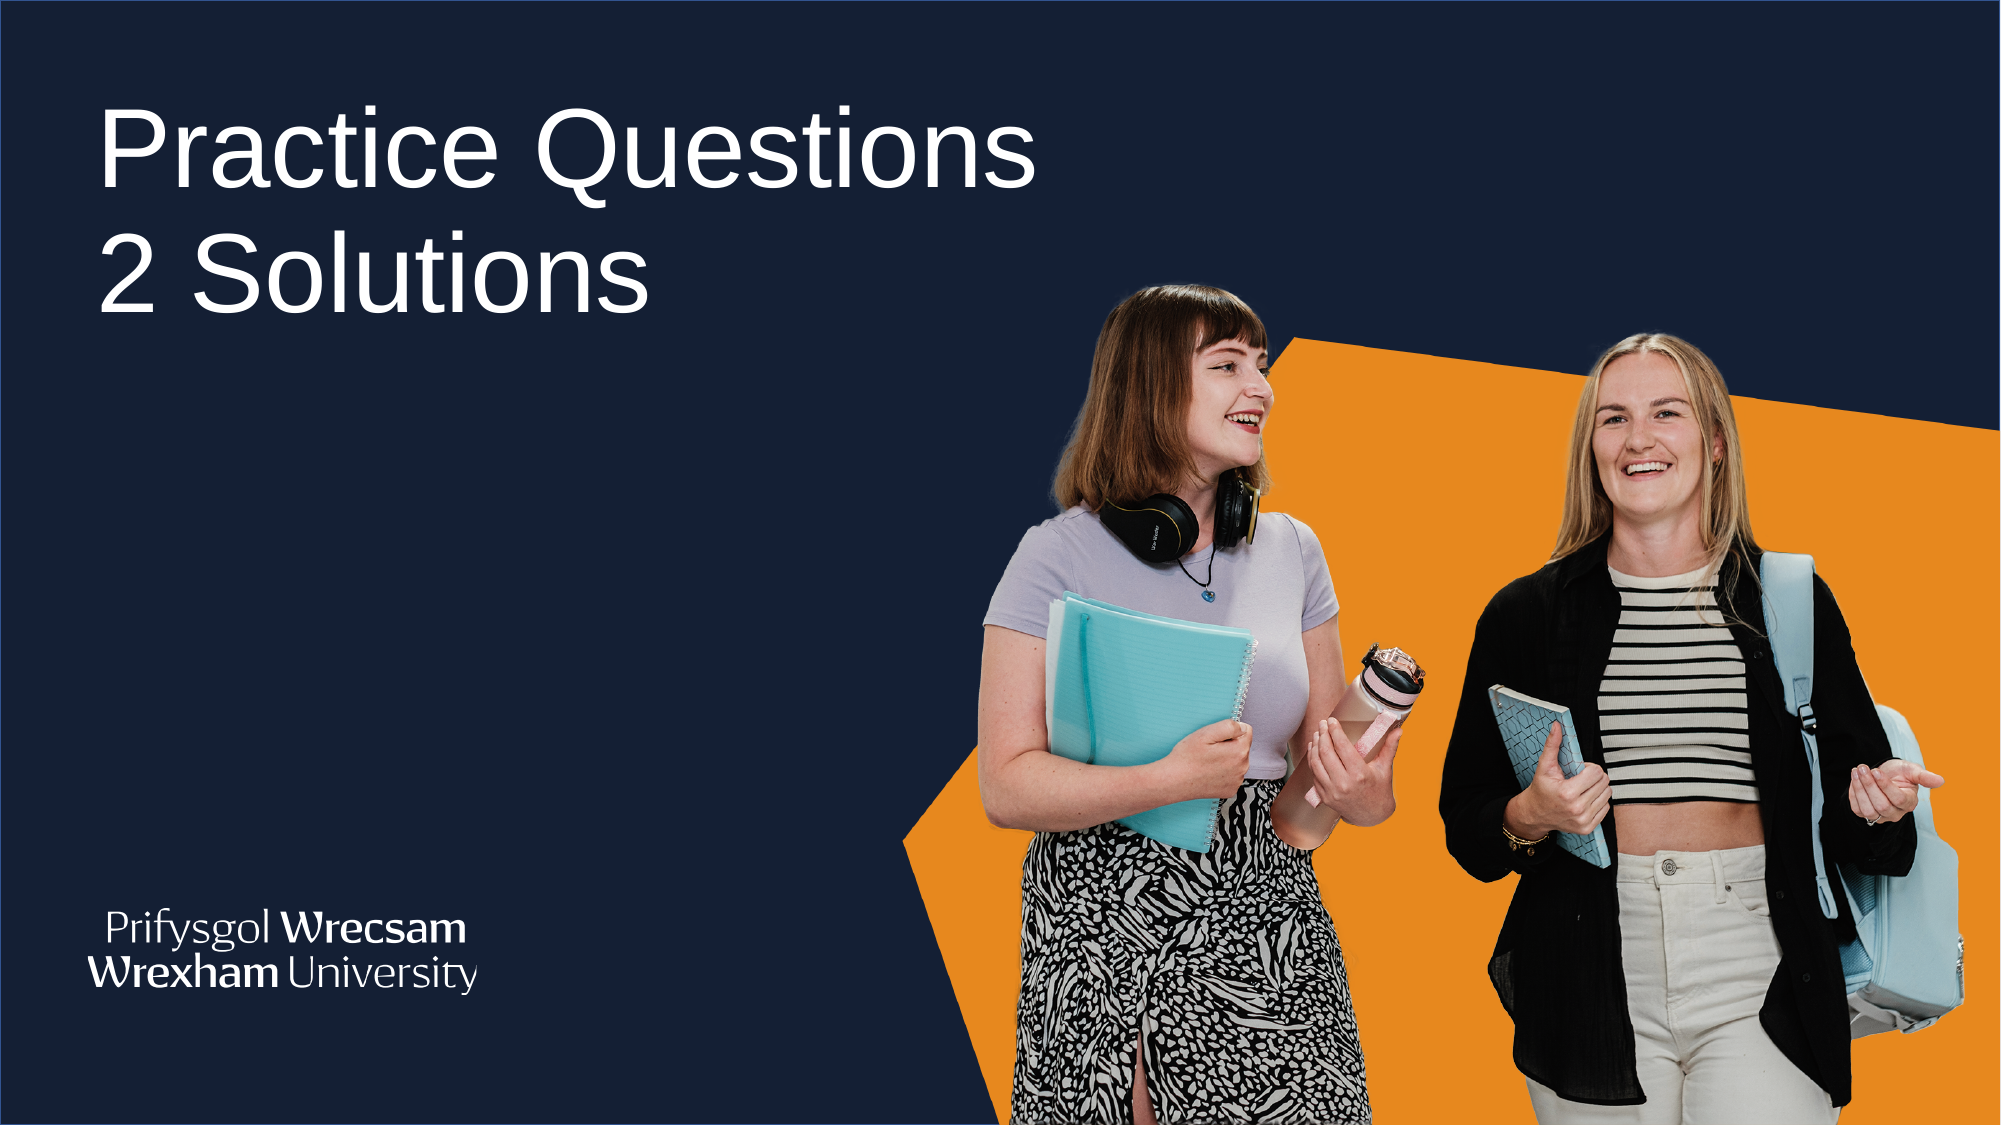

General Slide Option 1
Practice Questions 2 Solutions